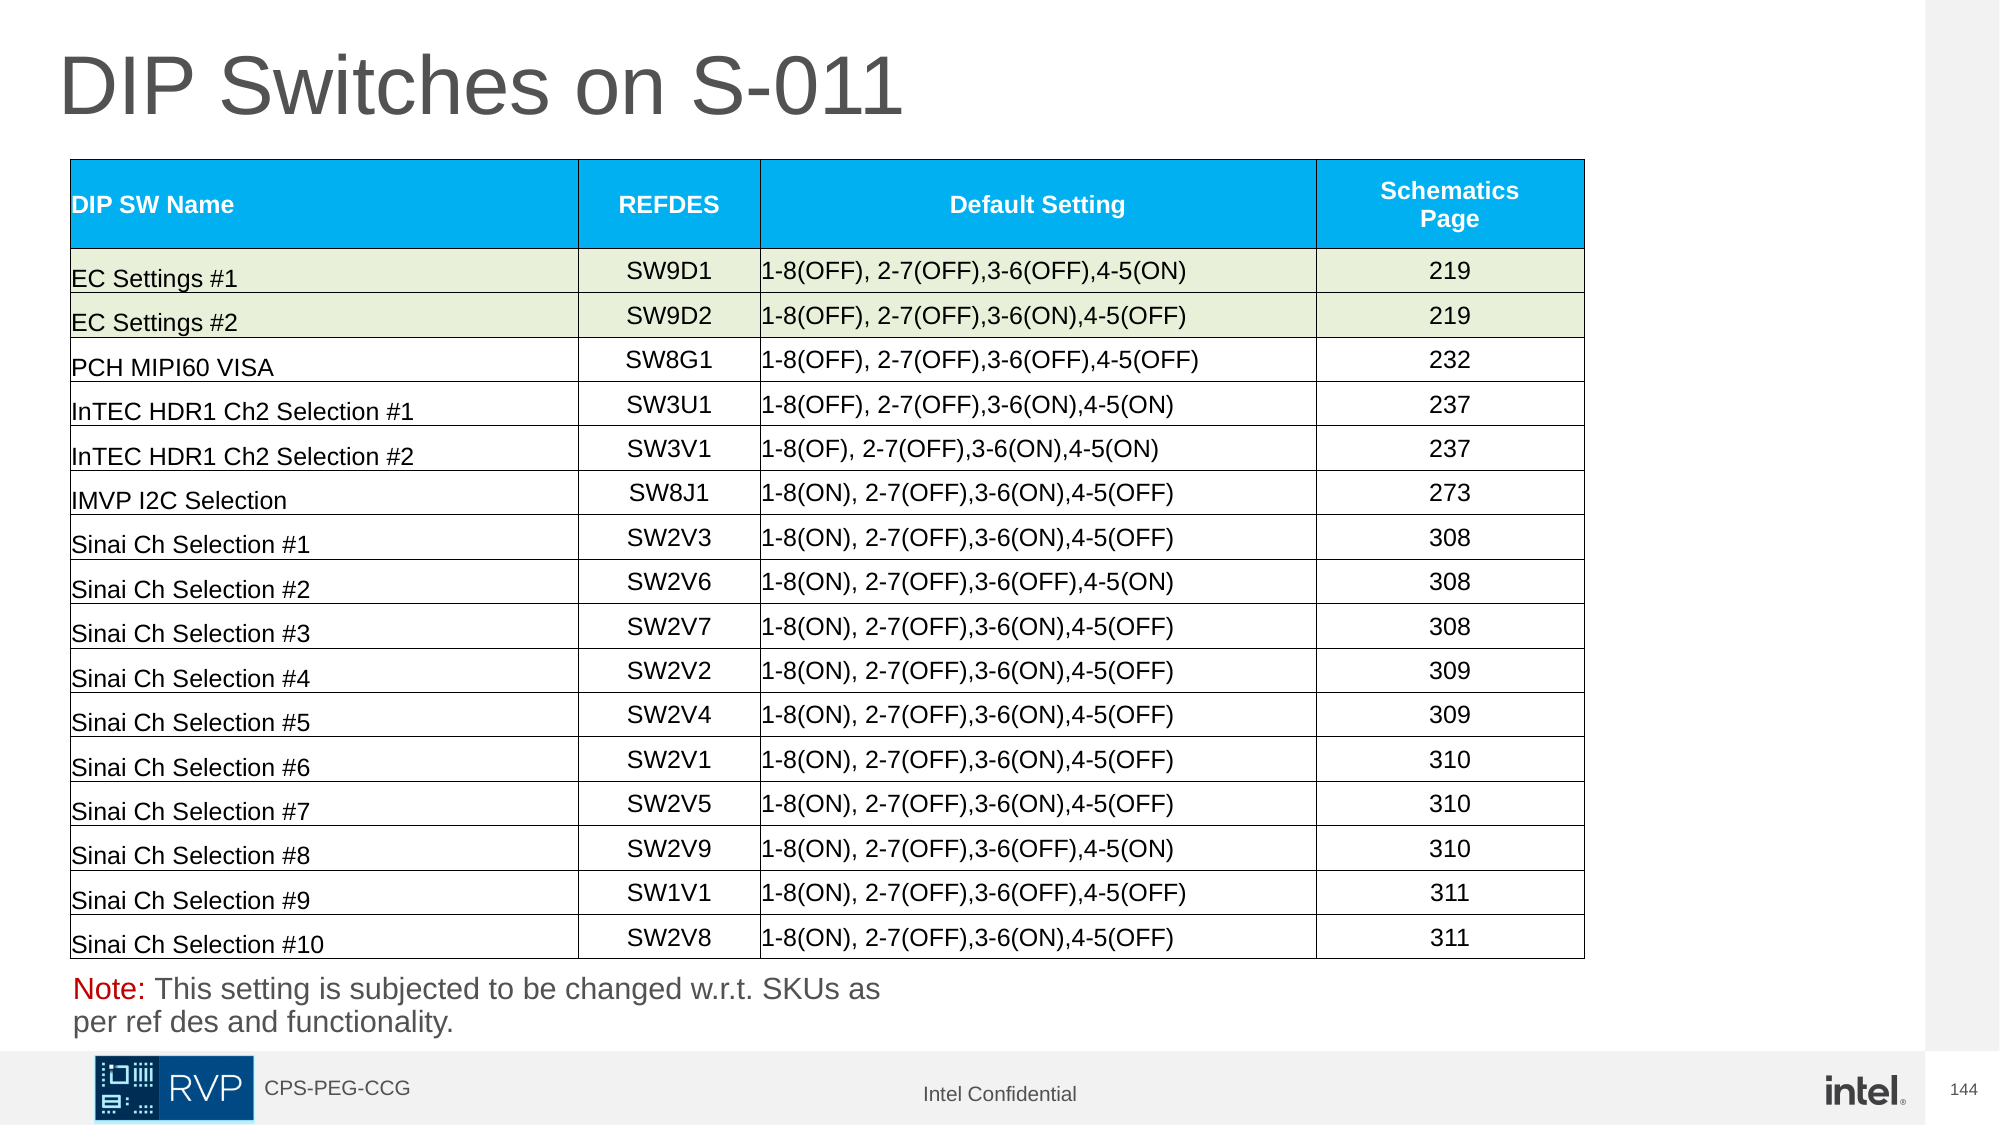

DIP Switches on S-011
| DIP SW Name | REFDES | Default Setting | Schematics Page |
| --- | --- | --- | --- |
| EC Settings #1 | SW9D1 | 1-8(OFF), 2-7(OFF),3-6(OFF),4-5(ON) | 219 |
| EC Settings #2 | SW9D2 | 1-8(OFF), 2-7(OFF),3-6(ON),4-5(OFF) | 219 |
| PCH MIPI60 VISA | SW8G1 | 1-8(OFF), 2-7(OFF),3-6(OFF),4-5(OFF) | 232 |
| InTEC HDR1 Ch2 Selection #1 | SW3U1 | 1-8(OFF), 2-7(OFF),3-6(ON),4-5(ON) | 237 |
| InTEC HDR1 Ch2 Selection #2 | SW3V1 | 1-8(OF), 2-7(OFF),3-6(ON),4-5(ON) | 237 |
| IMVP I2C Selection | SW8J1 | 1-8(ON), 2-7(OFF),3-6(ON),4-5(OFF) | 273 |
| Sinai Ch Selection #1 | SW2V3 | 1-8(ON), 2-7(OFF),3-6(ON),4-5(OFF) | 308 |
| Sinai Ch Selection #2 | SW2V6 | 1-8(ON), 2-7(OFF),3-6(OFF),4-5(ON) | 308 |
| Sinai Ch Selection #3 | SW2V7 | 1-8(ON), 2-7(OFF),3-6(ON),4-5(OFF) | 308 |
| Sinai Ch Selection #4 | SW2V2 | 1-8(ON), 2-7(OFF),3-6(ON),4-5(OFF) | 309 |
| Sinai Ch Selection #5 | SW2V4 | 1-8(ON), 2-7(OFF),3-6(ON),4-5(OFF) | 309 |
| Sinai Ch Selection #6 | SW2V1 | 1-8(ON), 2-7(OFF),3-6(ON),4-5(OFF) | 310 |
| Sinai Ch Selection #7 | SW2V5 | 1-8(ON), 2-7(OFF),3-6(ON),4-5(OFF) | 310 |
| Sinai Ch Selection #8 | SW2V9 | 1-8(ON), 2-7(OFF),3-6(OFF),4-5(ON) | 310 |
| Sinai Ch Selection #9 | SW1V1 | 1-8(ON), 2-7(OFF),3-6(OFF),4-5(OFF) | 311 |
| Sinai Ch Selection #10 | SW2V8 | 1-8(ON), 2-7(OFF),3-6(ON),4-5(OFF) | 311 |
Note: This setting is subjected to be changed w.r.t. SKUs as per ref des and functionality.